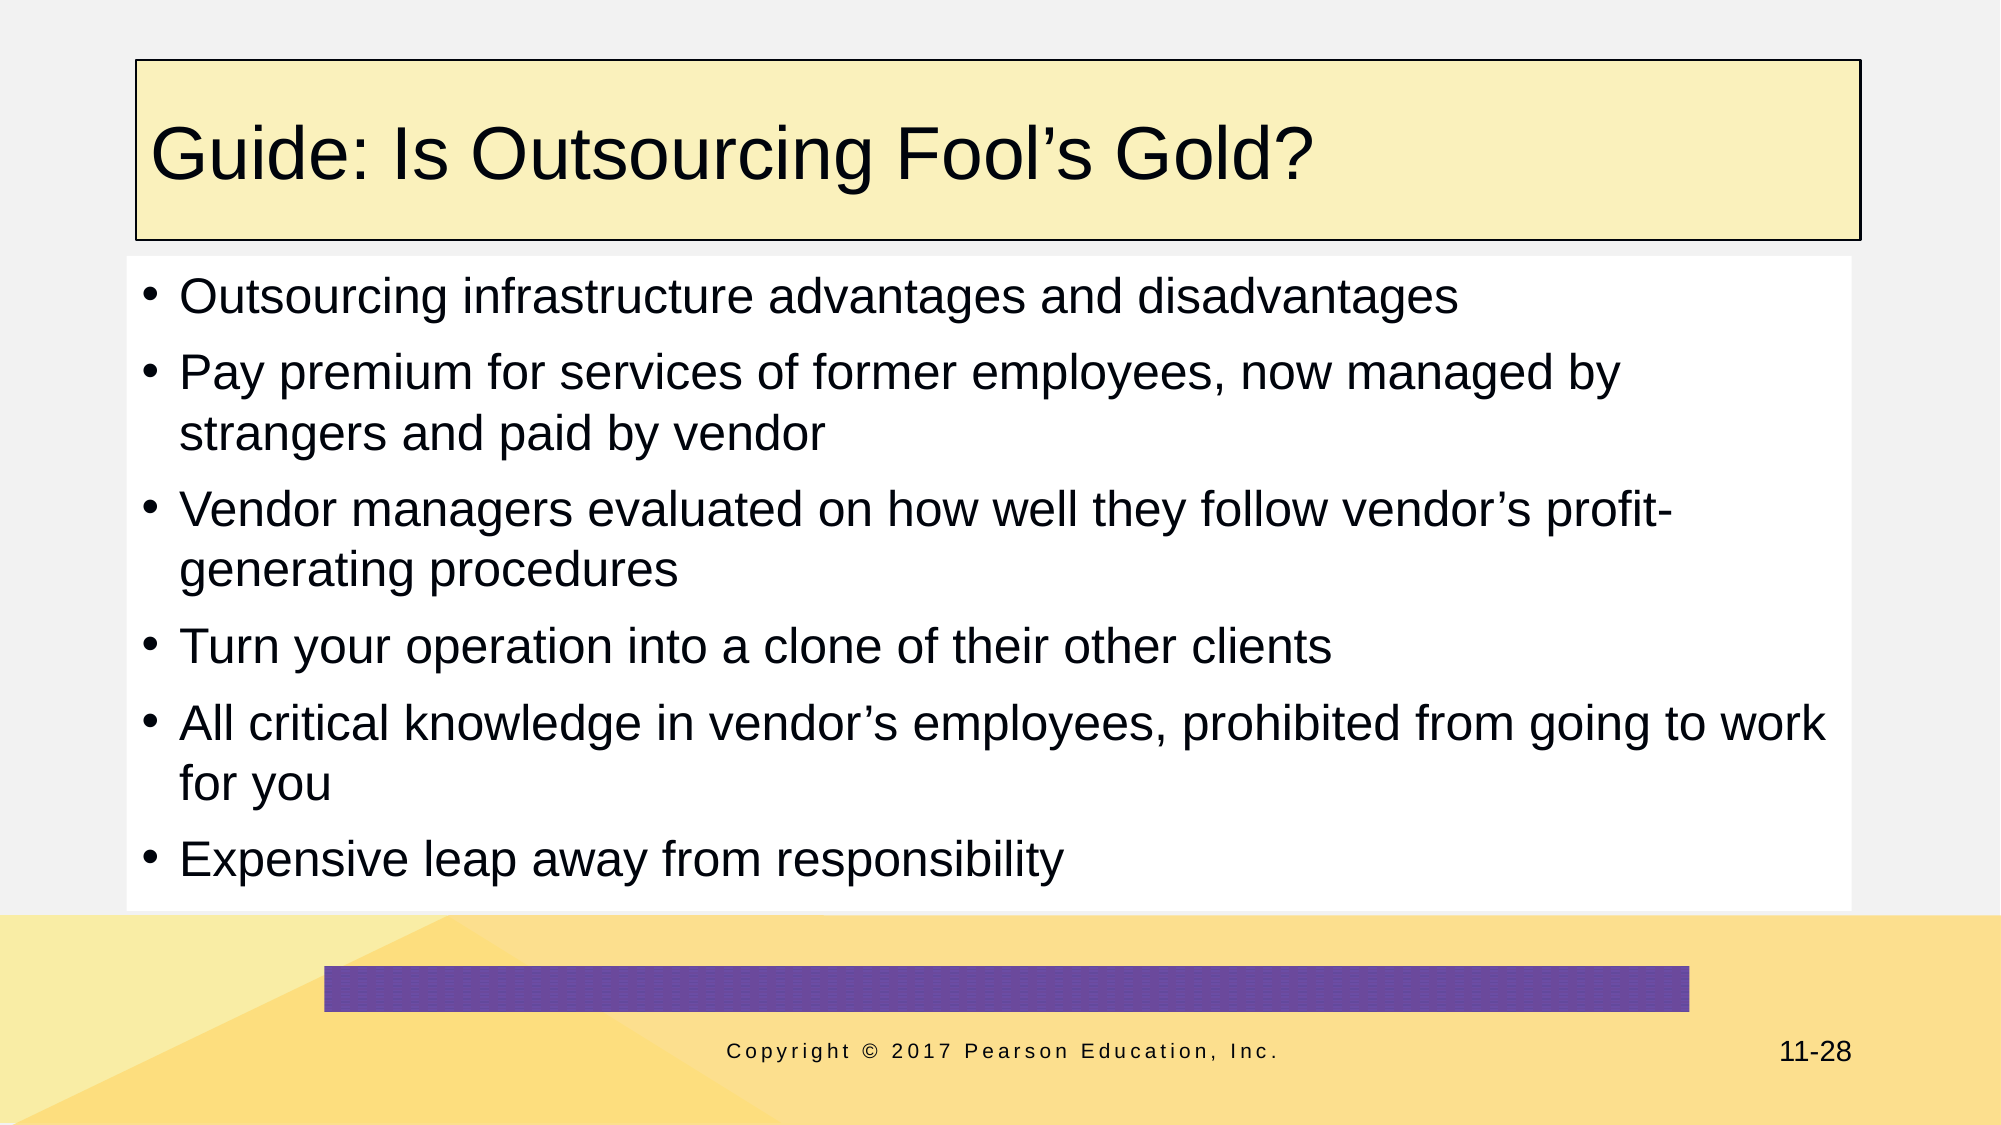

# Guide: Is Outsourcing Fool’s Gold?
Outsourcing infrastructure advantages and disadvantages
Pay premium for services of former employees, now managed by strangers and paid by vendor
Vendor managers evaluated on how well they follow vendor’s profit-generating procedures
Turn your operation into a clone of their other clients
All critical knowledge in vendor’s employees, prohibited from going to work for you
Expensive leap away from responsibility
Copyright © 2017 Pearson Education, Inc.